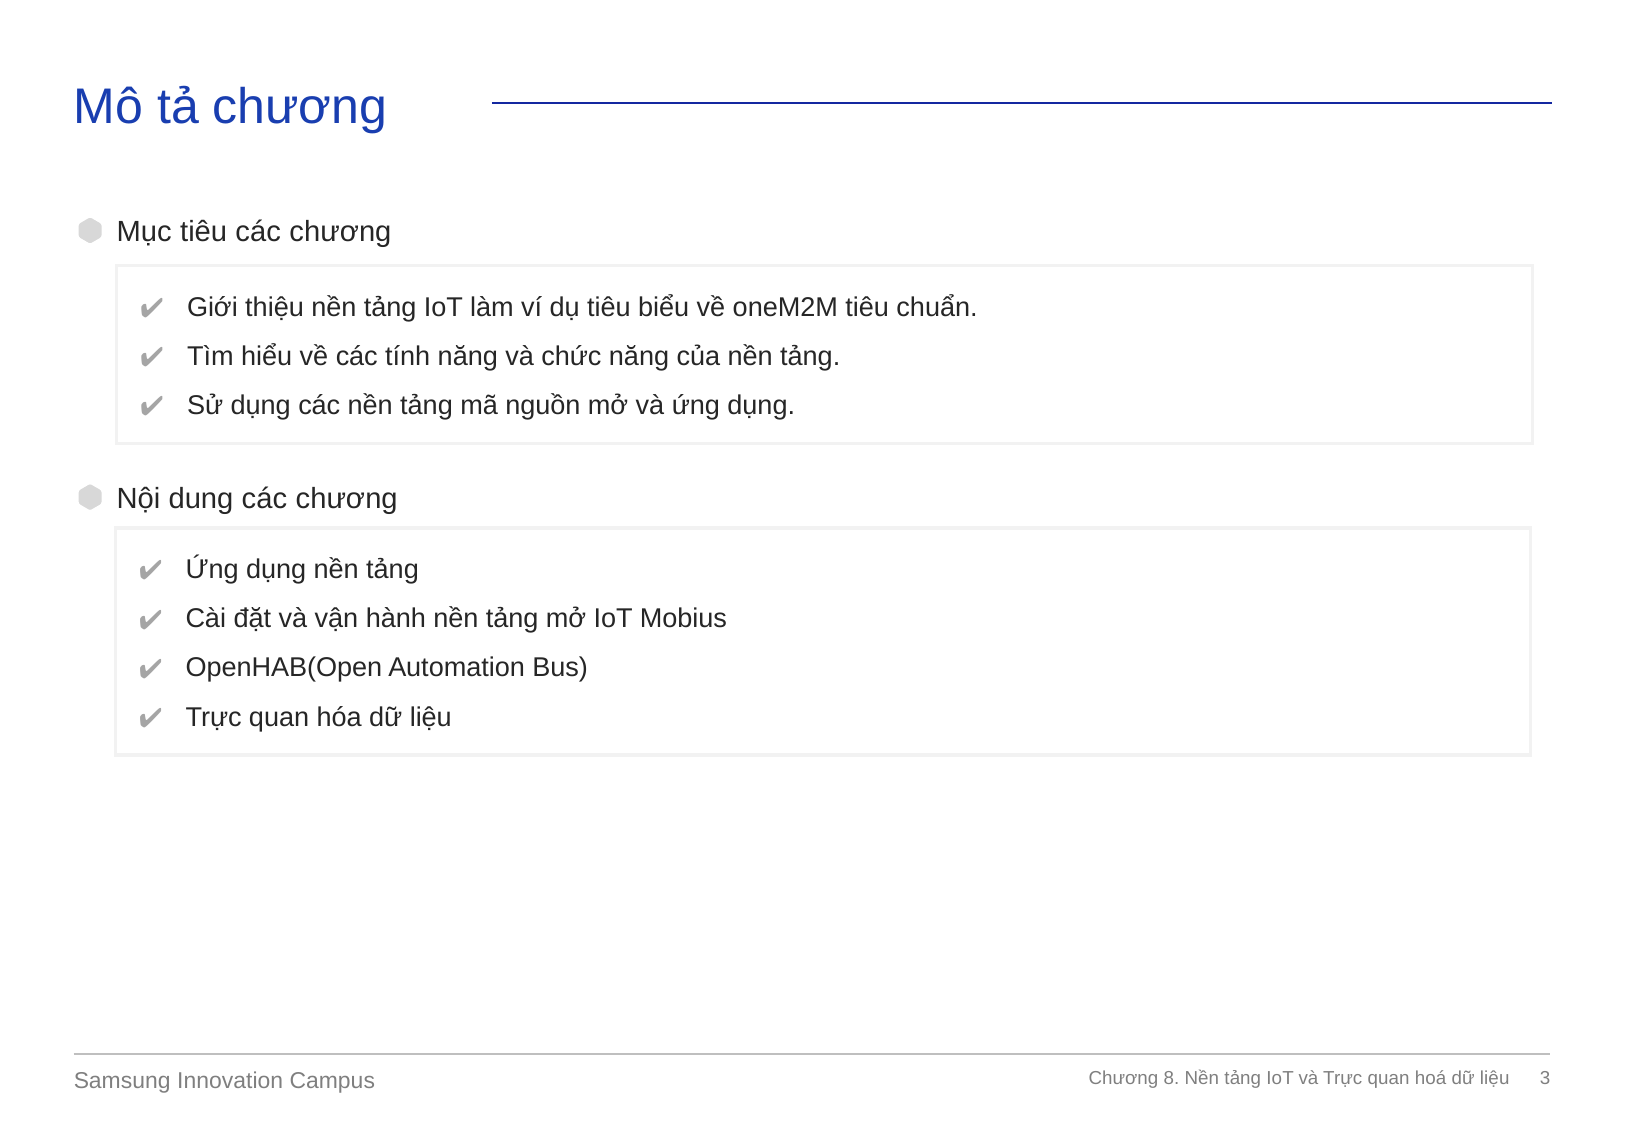

Mô tả chương

Mục tiêu các chương
Giới thiệu nền tảng IoT làm ví dụ tiêu biểu về oneM2M tiêu chuẩn.
Tìm hiểu về các tính năng và chức năng của nền tảng.
Sử dụng các nền tảng mã nguồn mở và ứng dụng.

Nội dung các chương
Ứng dụng nền tảng
Cài đặt và vận hành nền tảng mở IoT Mobius
OpenHAB(Open Automation Bus)
Trực quan hóa dữ liệu